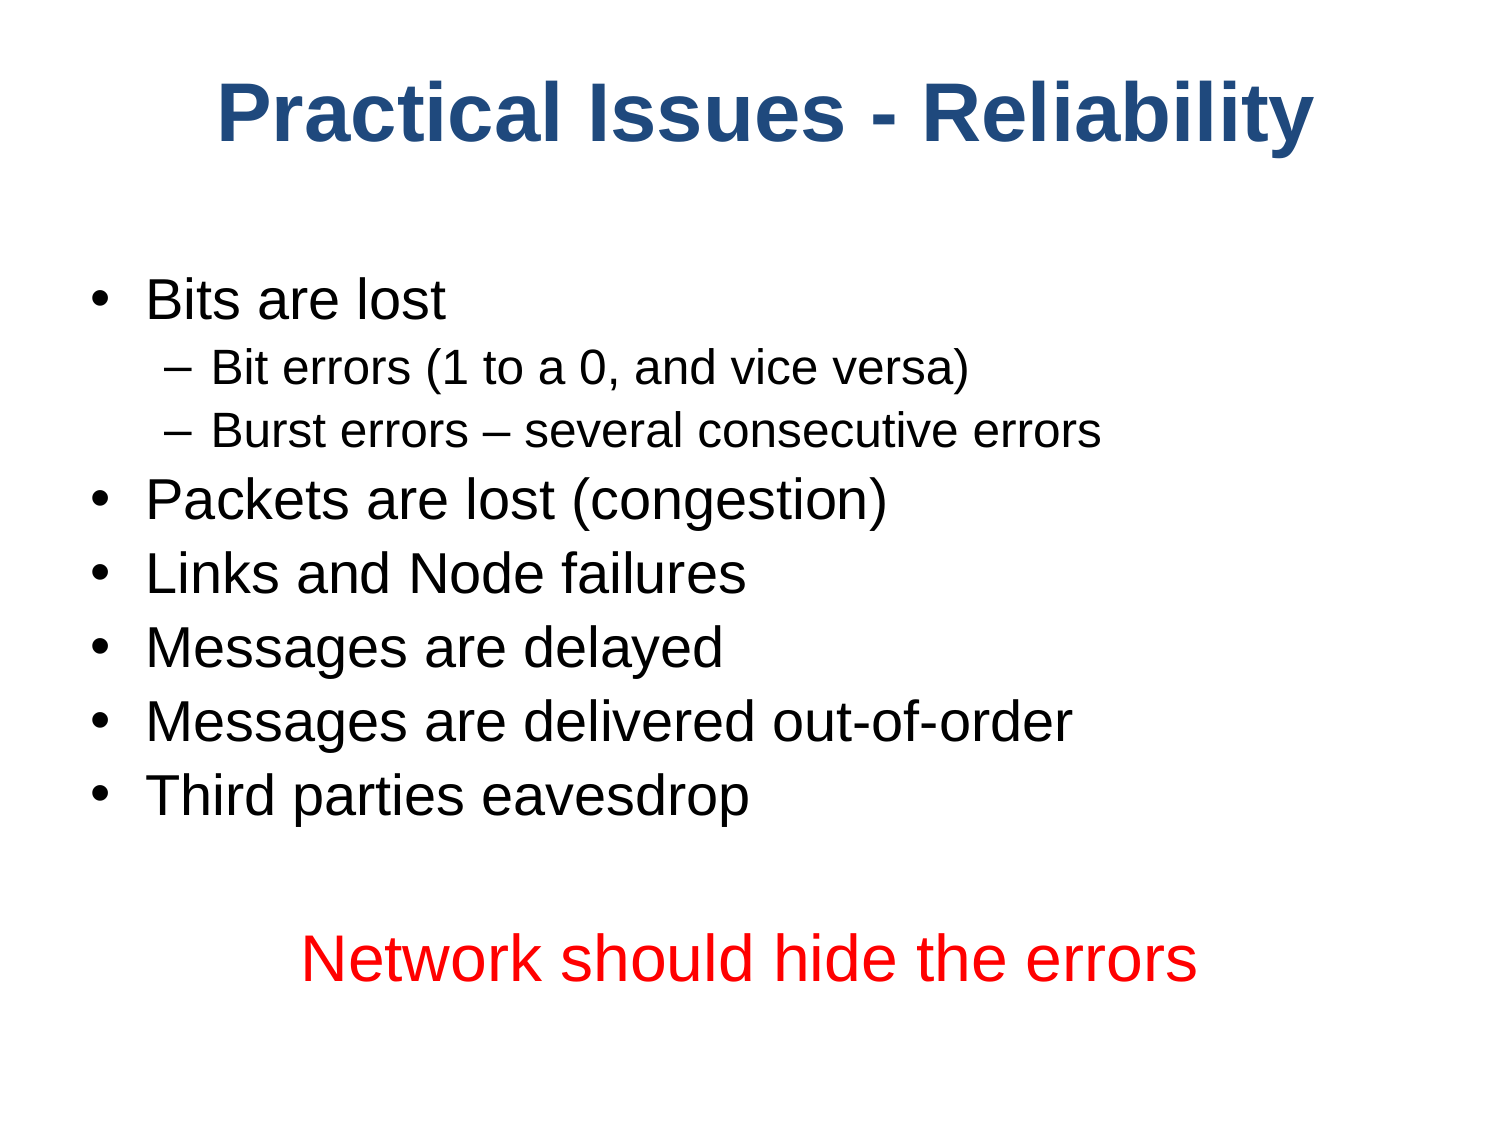

# Practical Issues - Reliability
Bits are lost
Bit errors (1 to a 0, and vice versa)
Burst errors – several consecutive errors
Packets are lost (congestion)
Links and Node failures
Messages are delayed
Messages are delivered out-of-order
Third parties eavesdrop

Network should hide the errors